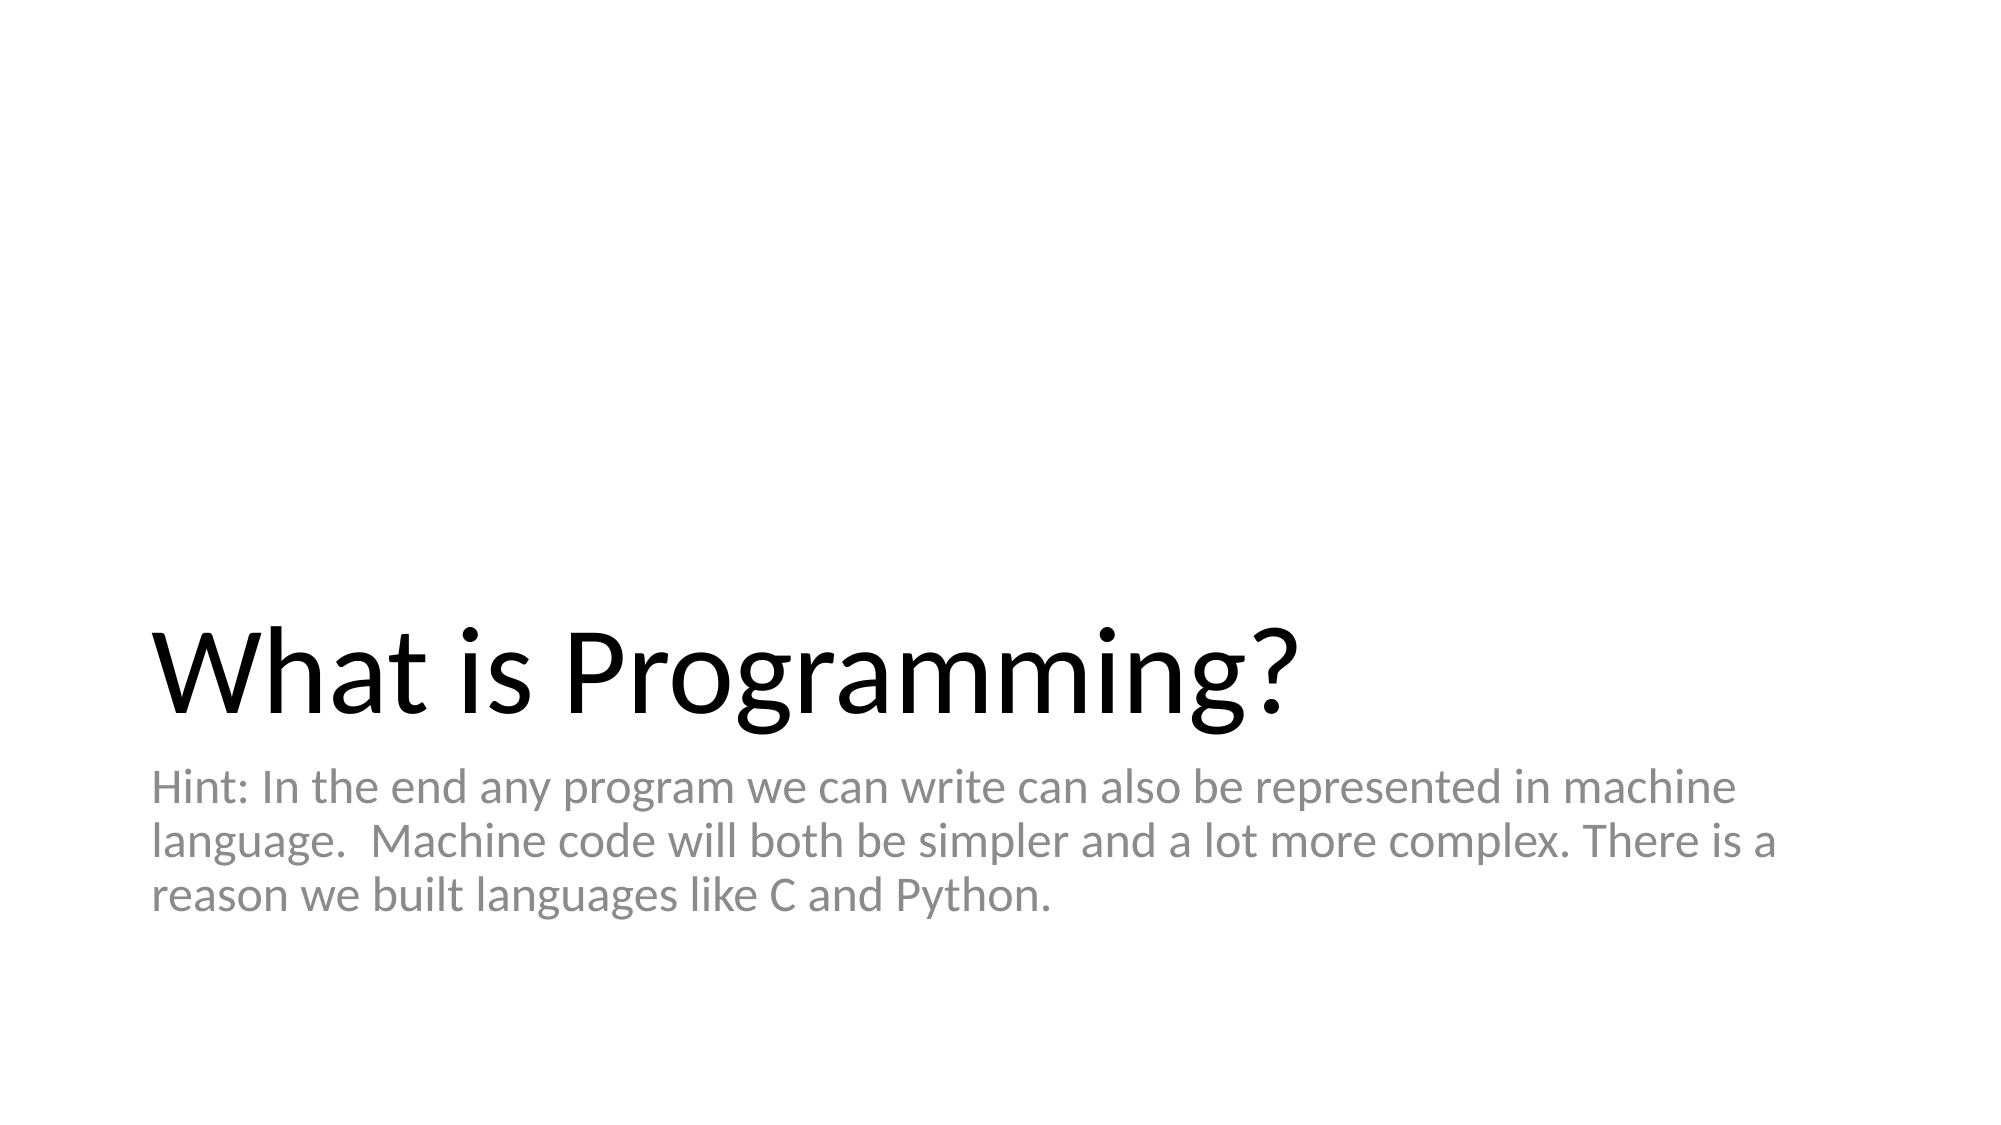

# What is Programming?
Hint: In the end any program we can write can also be represented in machine language.  Machine code will both be simpler and a lot more complex. There is a reason we built languages like C and Python.